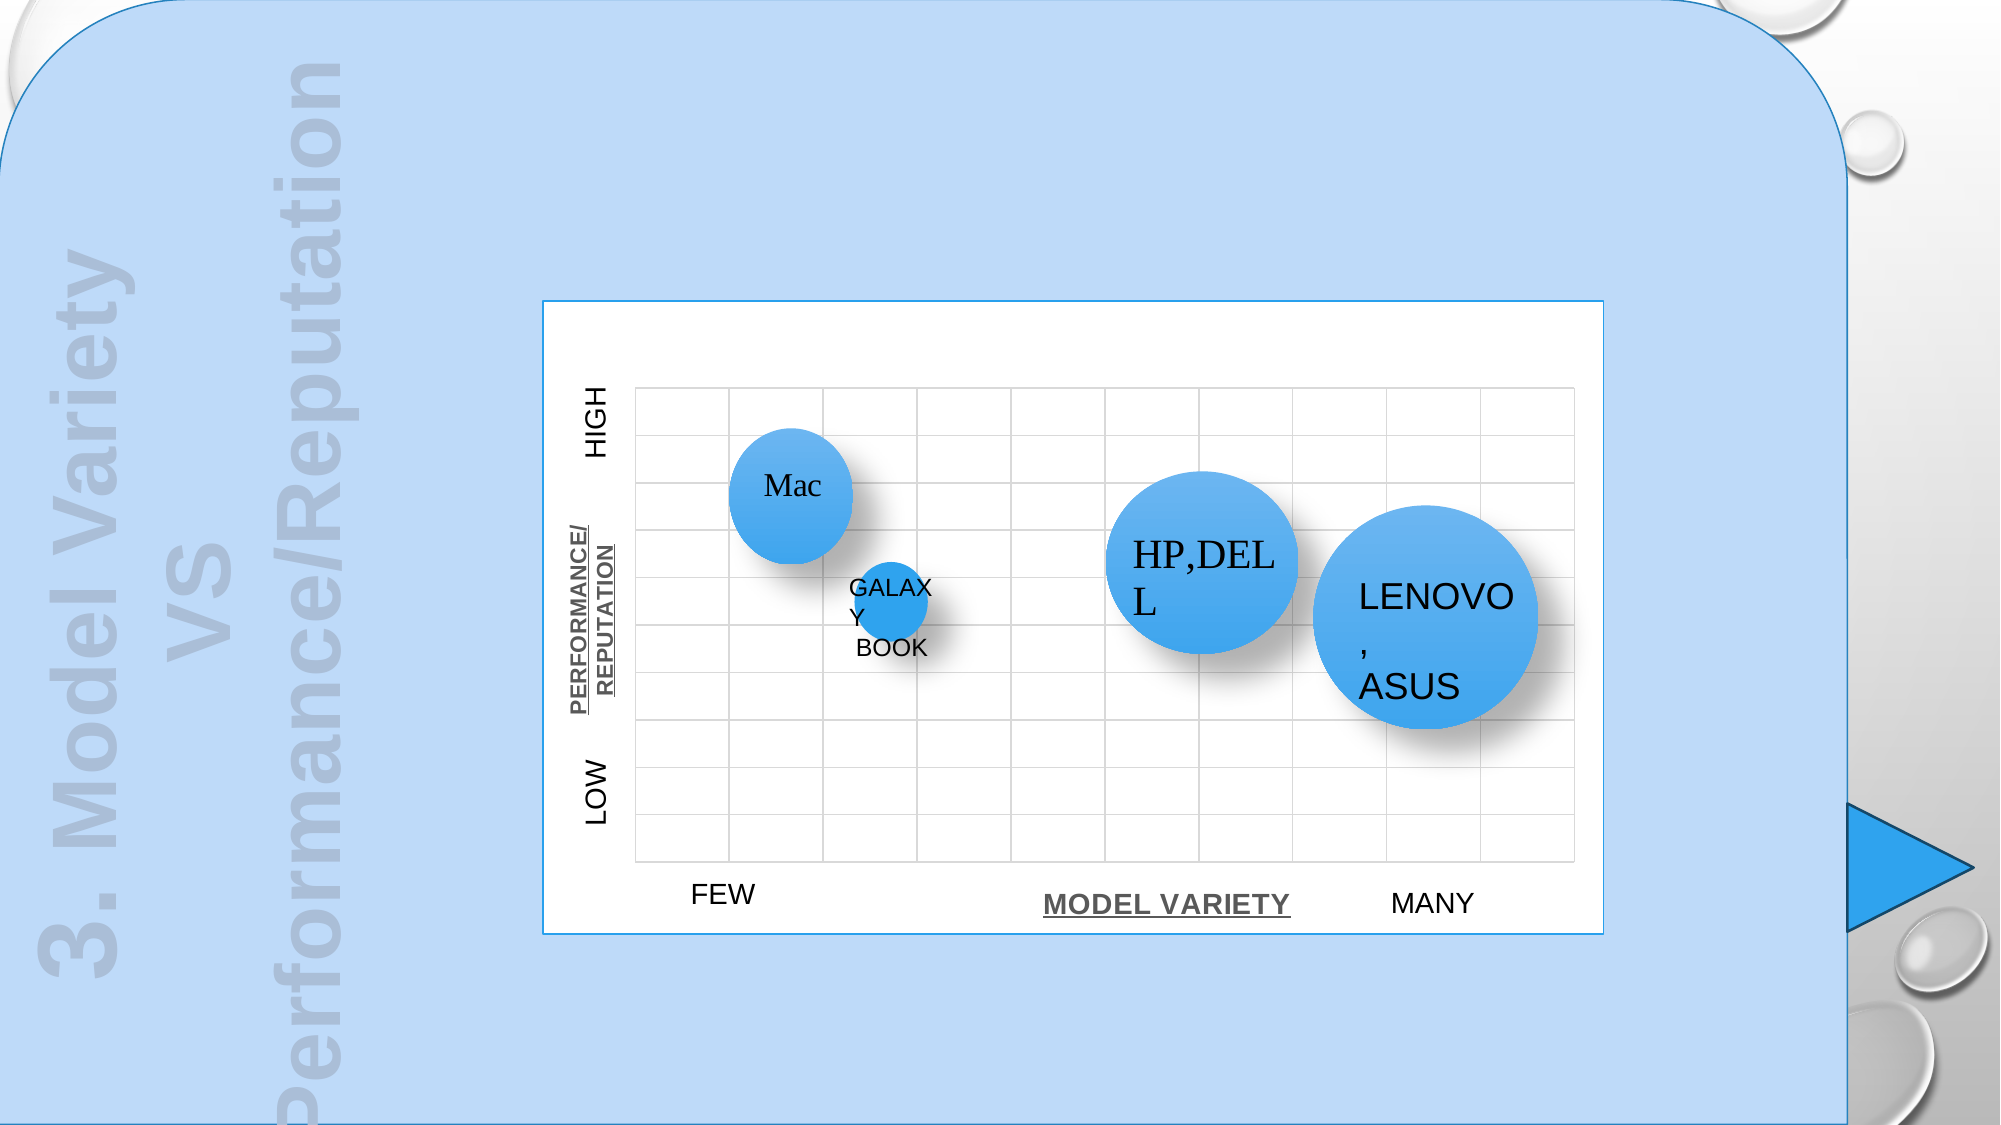

### Chart

| Category | Y-Values |
|---|---|
HIGH

GALAXY
 BOOK
LENOVO,
ASUS
LOW
FEW

FEW
ROBUST
MANY
3. Model Variety
VS
Performance/Reputation